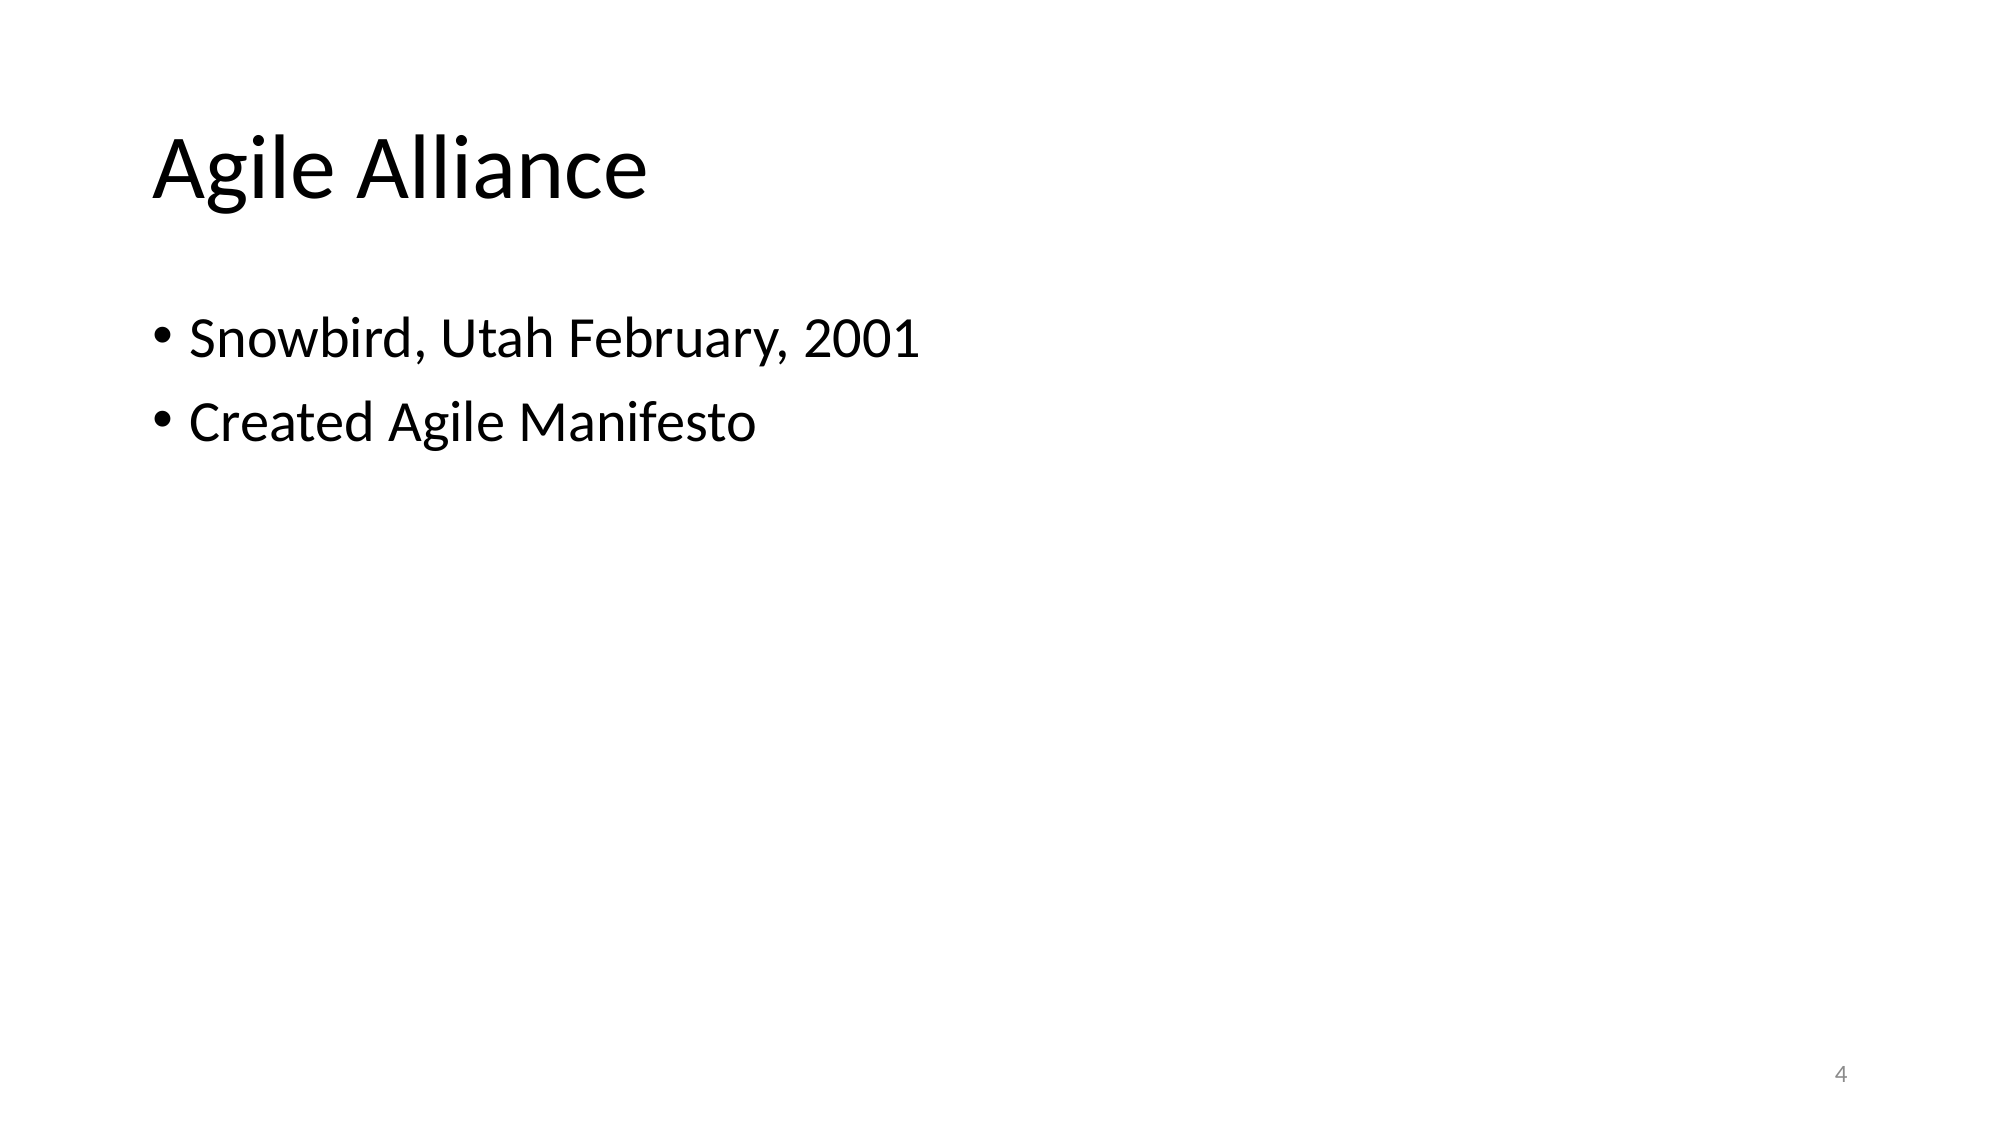

# Agile Alliance
Snowbird, Utah February, 2001
Created Agile Manifesto
4